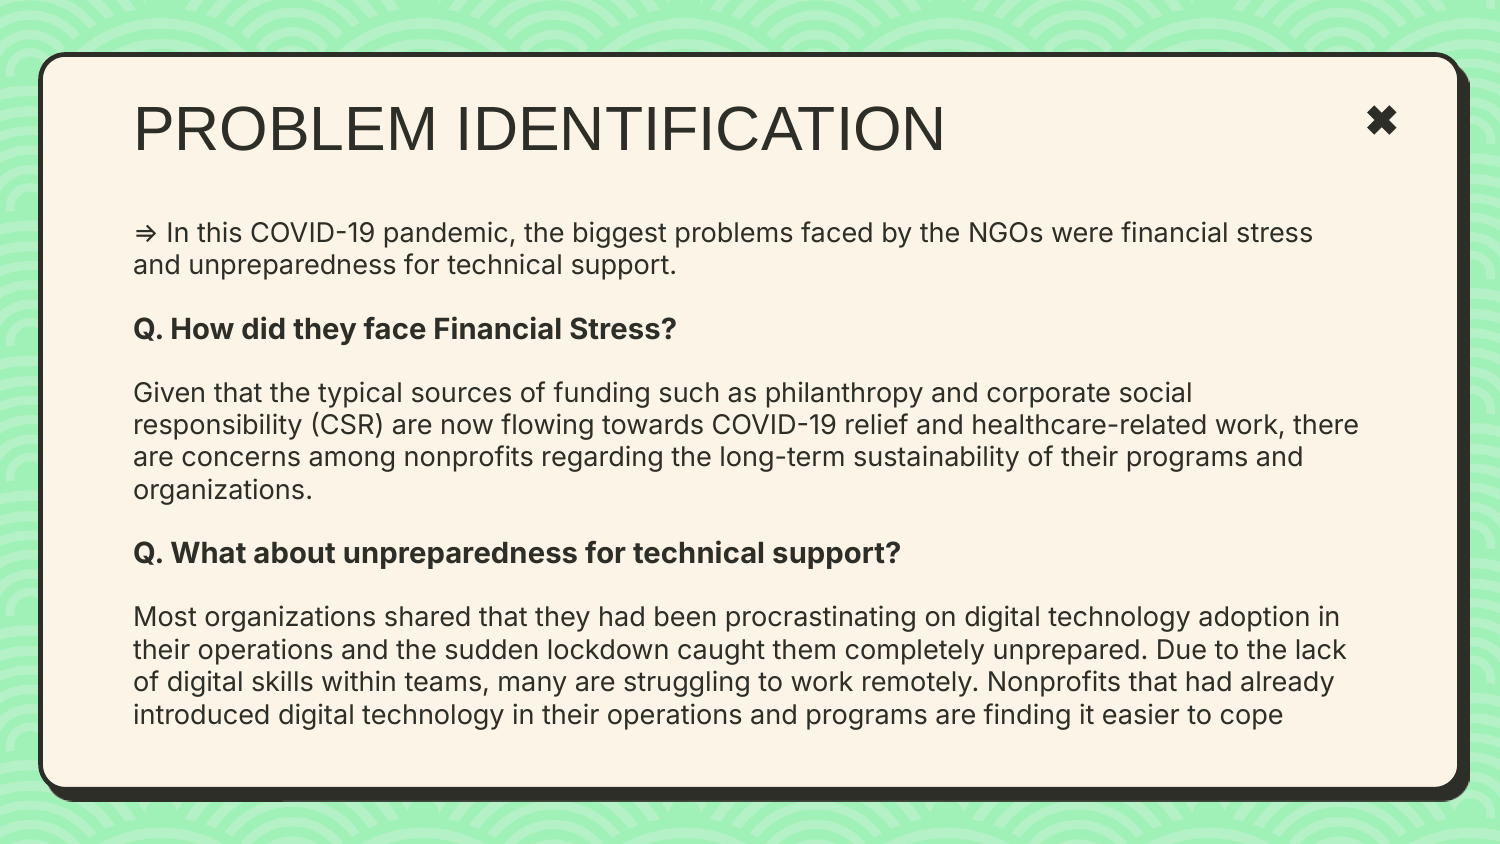

# PROBLEM IDENTIFICATION
​
⇒ In this COVID-19 pandemic, the biggest problems faced by the NGOs were financial stress and unpreparedness for technical support.​

Q. How did they face Financial Stress?​

Given that the typical sources of funding such as philanthropy and corporate social responsibility (CSR) are now flowing towards COVID-19 relief and healthcare-related work, there are concerns among nonprofits regarding the long-term sustainability of their programs and organizations.​

Q. What about unpreparedness for technical support?​

Most organizations shared that they had been procrastinating on digital technology adoption in their operations and the sudden lockdown caught them completely unprepared. Due to the lack of digital skills within teams, many are struggling to work remotely. Nonprofits that had already introduced digital technology in their operations and programs are finding it easier to cope​